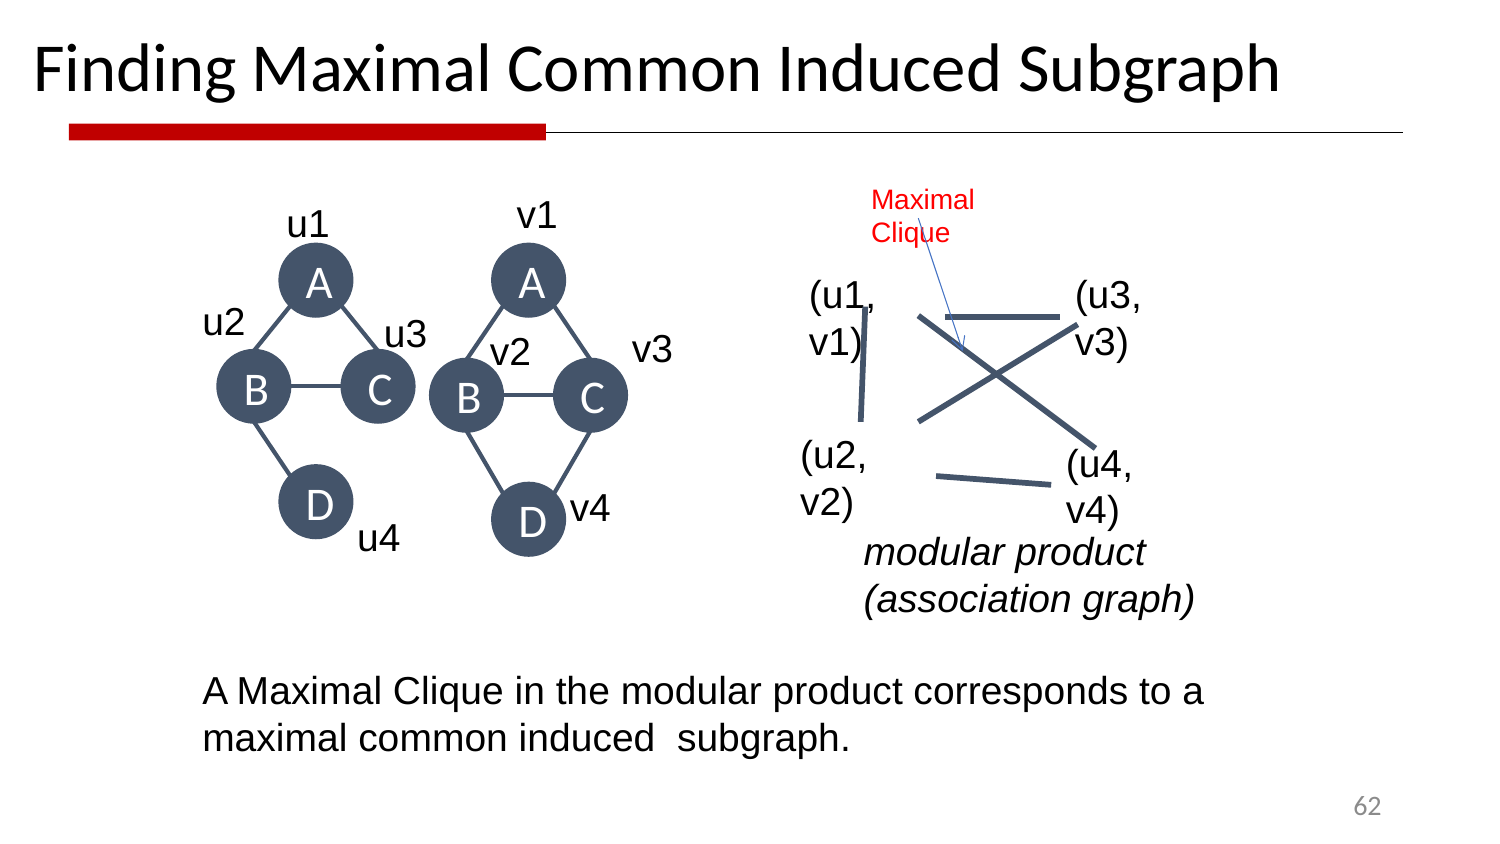

# Finding Maximal Common Induced Subgraph

Maximal Clique
v1
u1
A
A
(u1, v1)
(u3, v3)
u2
u3
v3
v2
B
C
B
C
(u2, v2)
(u4, v4)
D
v4
D
u4
modular product
(association graph)
A Maximal Clique in the modular product corresponds to a maximal common induced  subgraph.
62